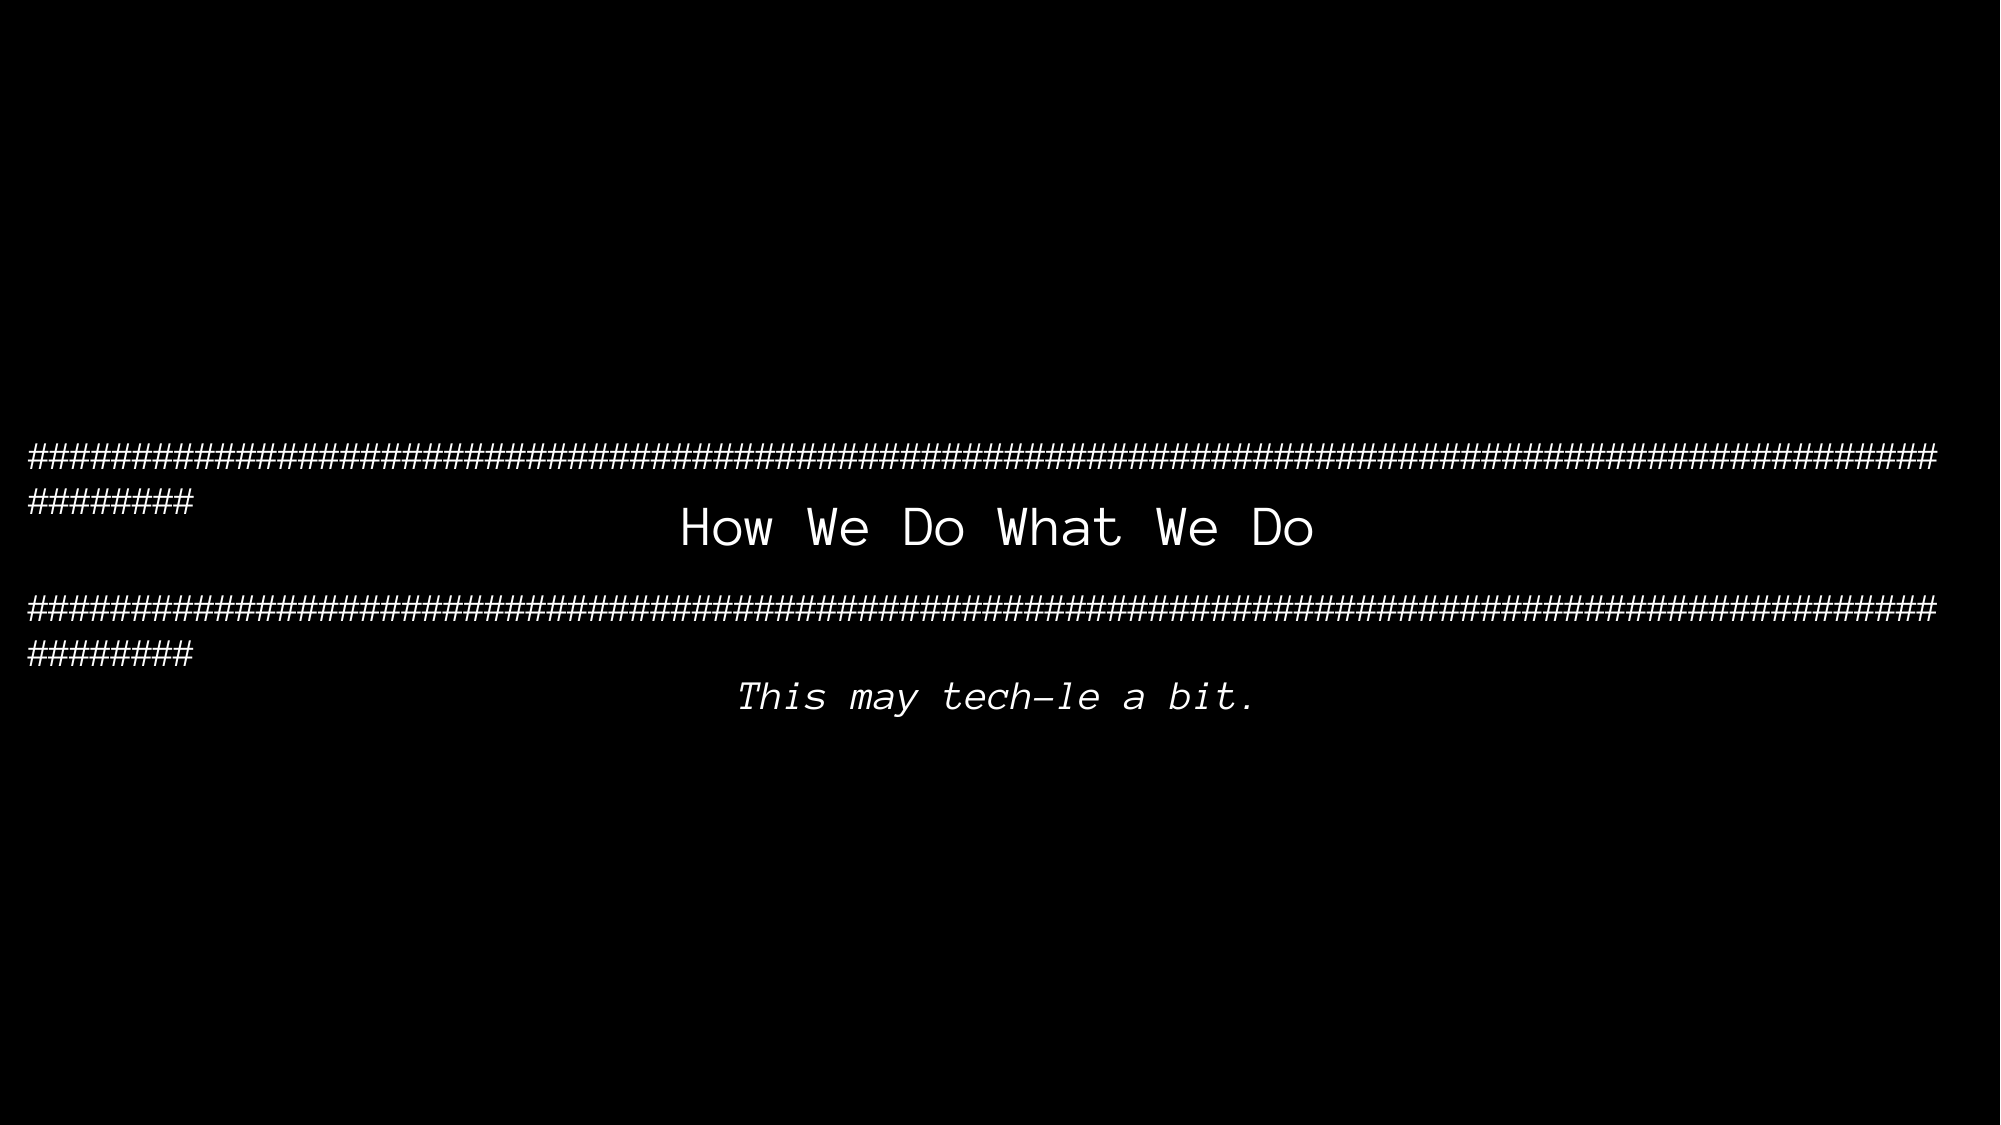

####################################################################################################
How We Do What We Do
####################################################################################################
This may tech-le a bit.